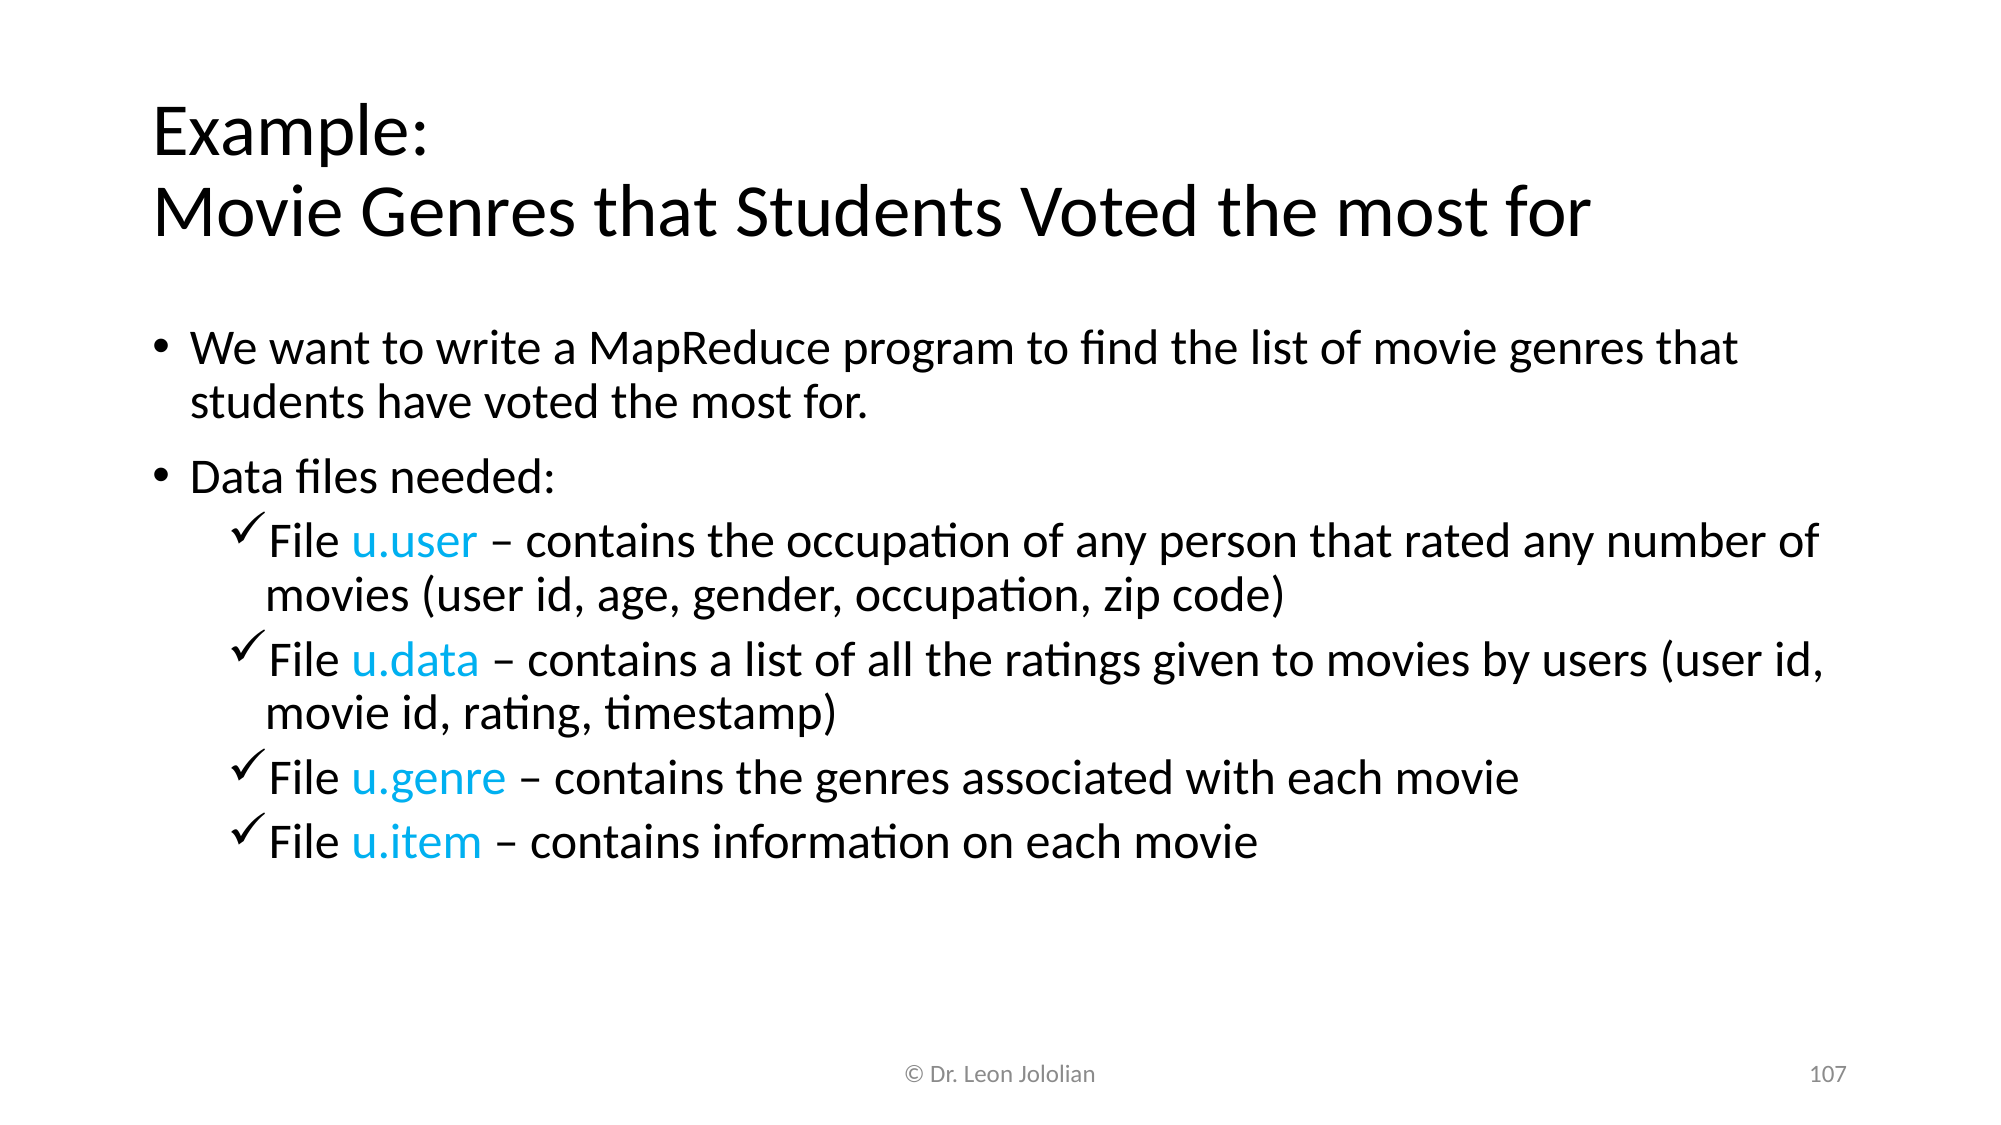

# Example: Movie Genres that Students Voted the most for
We want to write a MapReduce program to find the list of movie genres that students have voted the most for.
Data files needed:
File u.user – contains the occupation of any person that rated any number of movies (user id, age, gender, occupation, zip code)
File u.data – contains a list of all the ratings given to movies by users (user id, movie id, rating, timestamp)
File u.genre – contains the genres associated with each movie
File u.item – contains information on each movie
© Dr. Leon Jololian
107